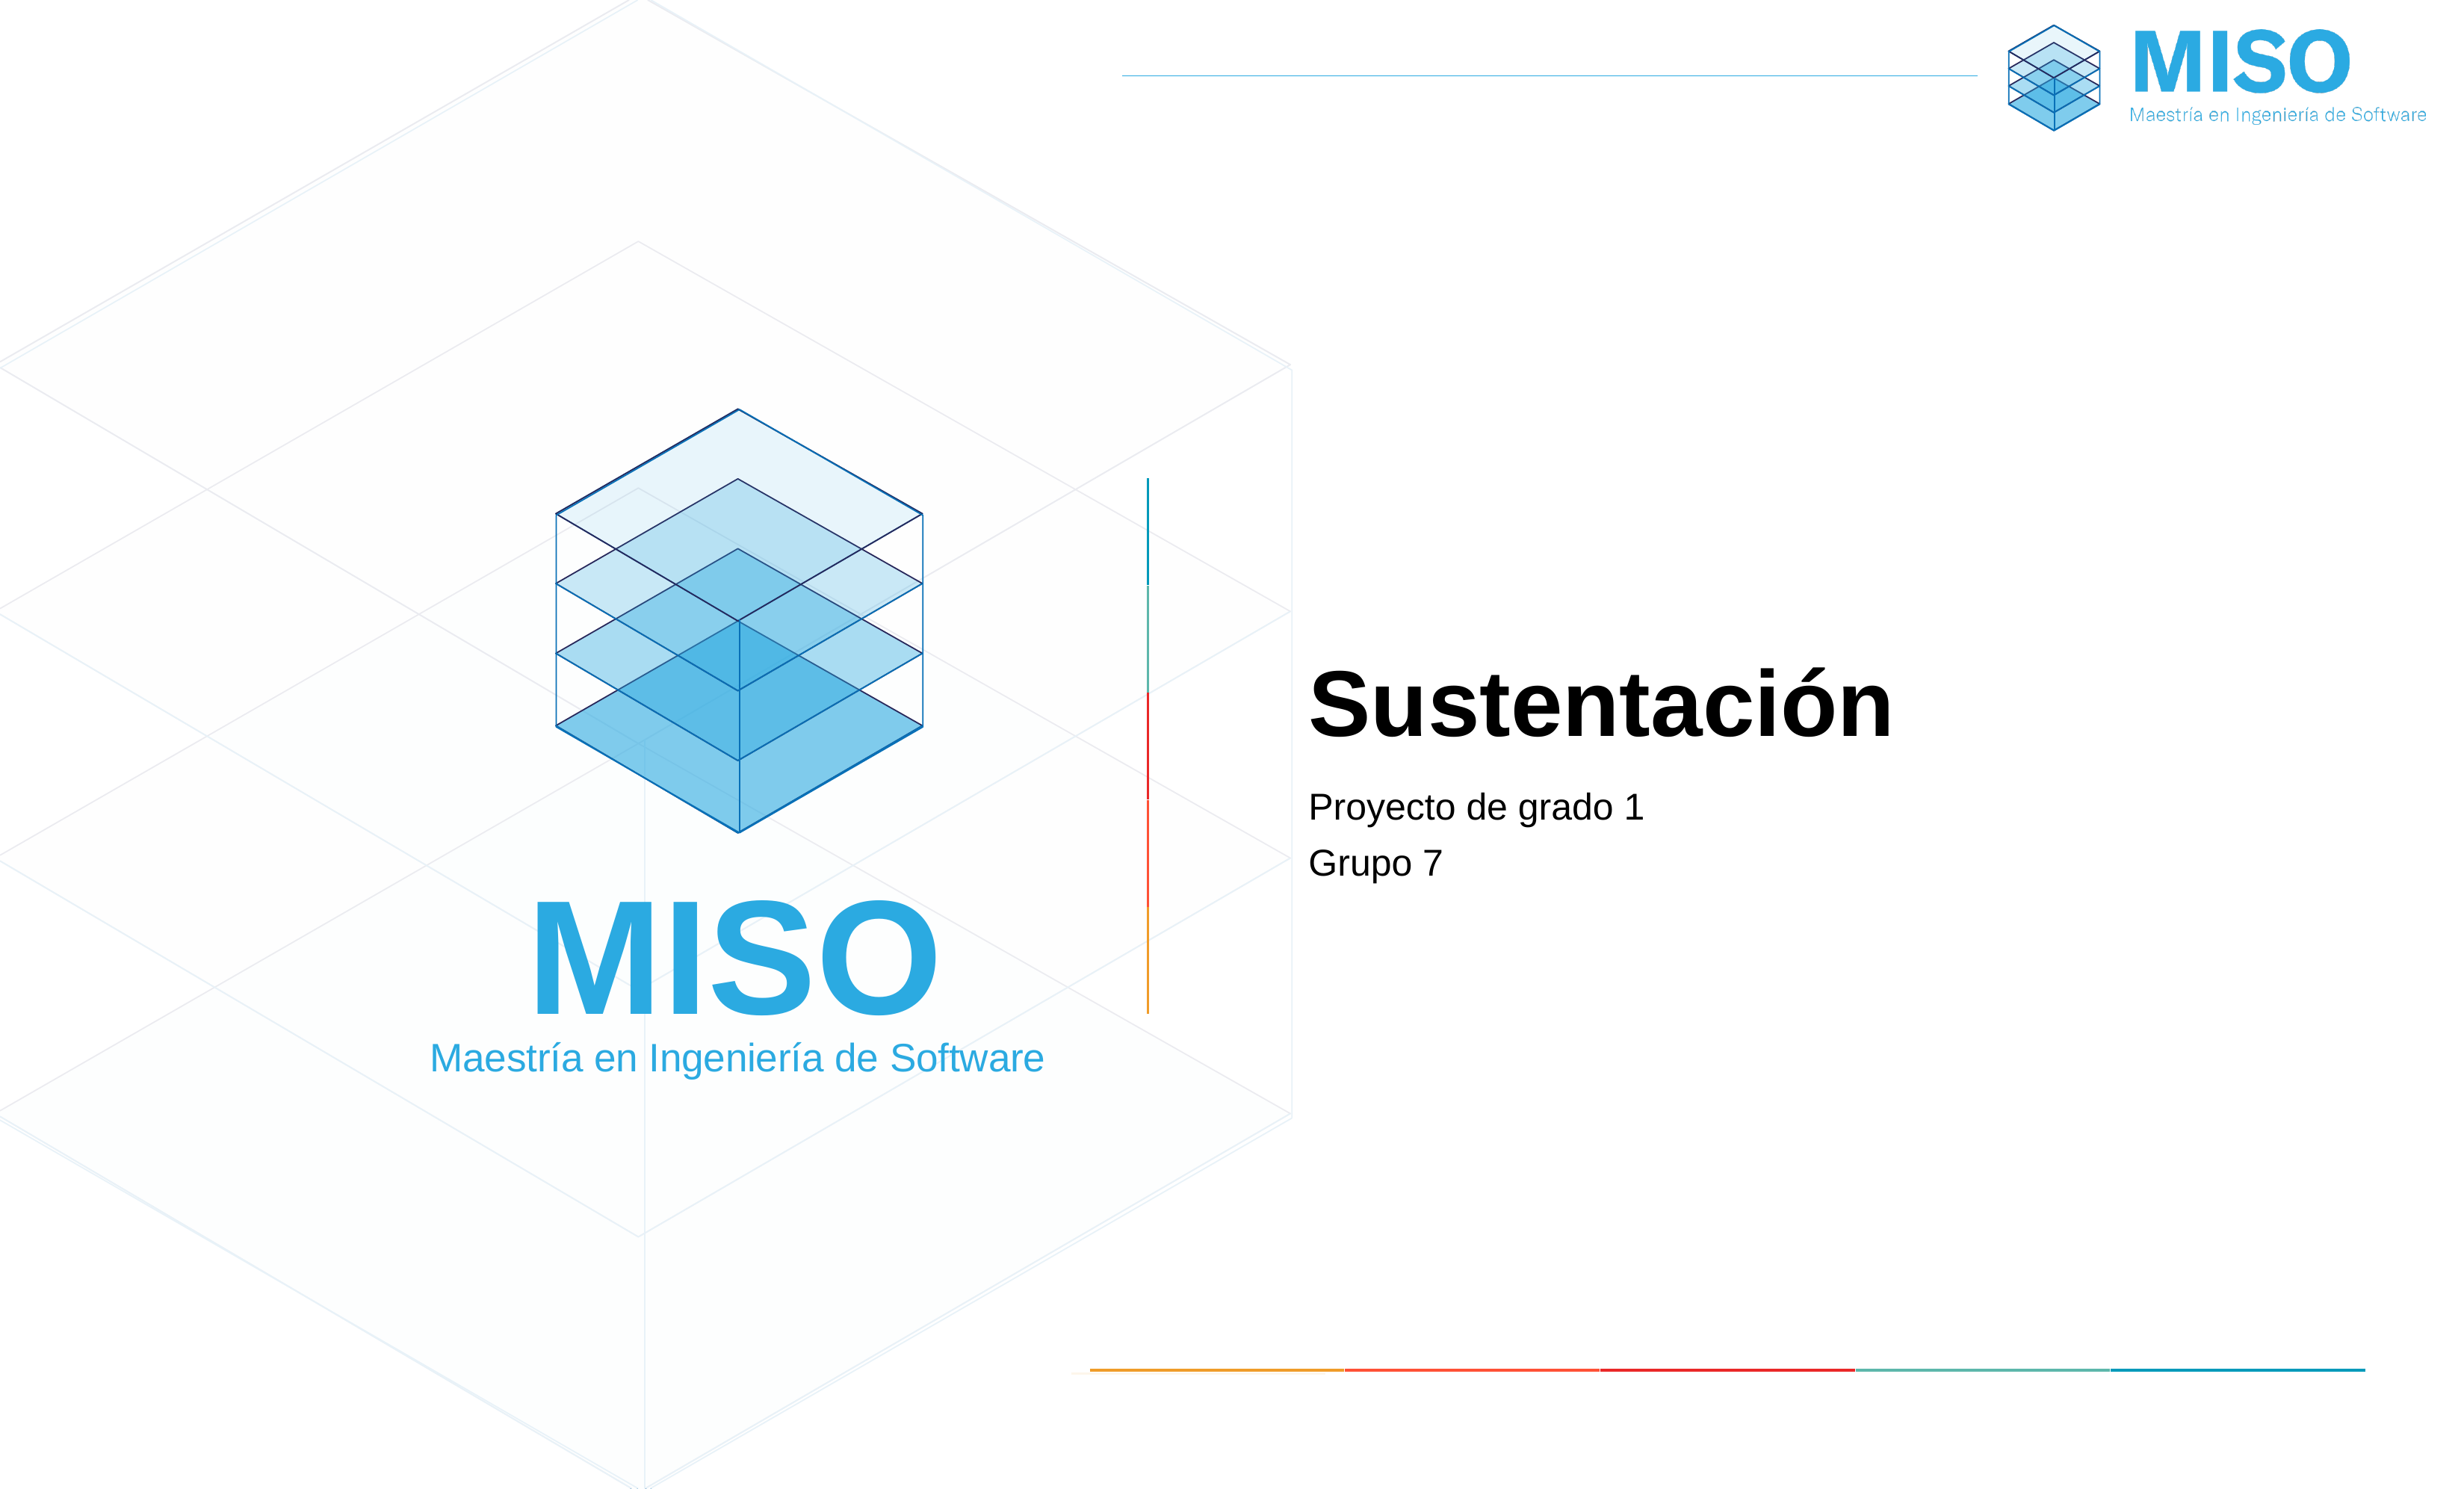

# Sustentación
Proyecto de grado 1
Grupo 7